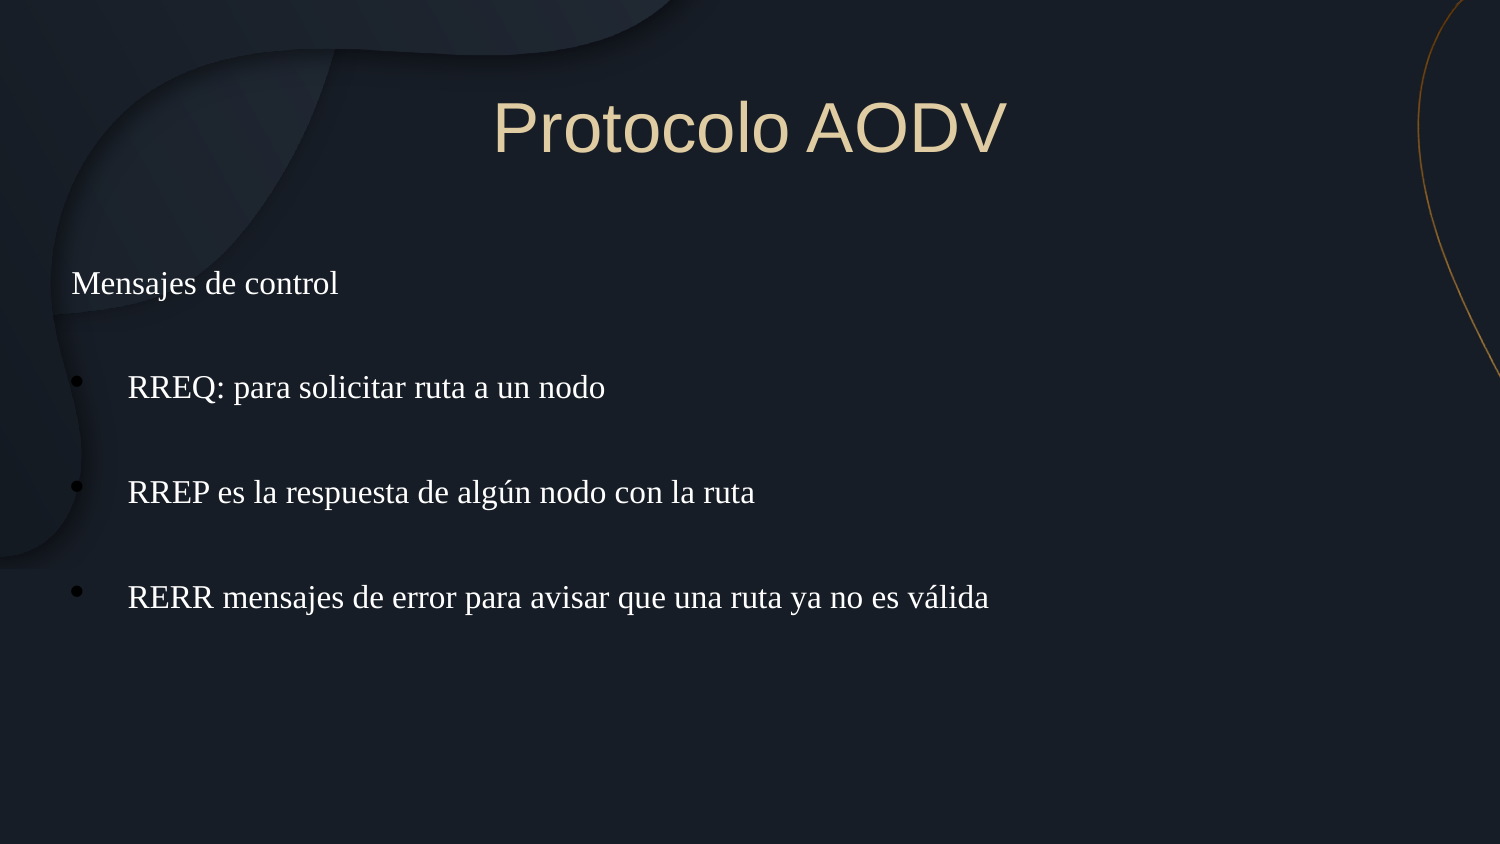

Protocolo AODV
Mensajes de control
RREQ: para solicitar ruta a un nodo
RREP es la respuesta de algún nodo con la ruta
RERR mensajes de error para avisar que una ruta ya no es válida